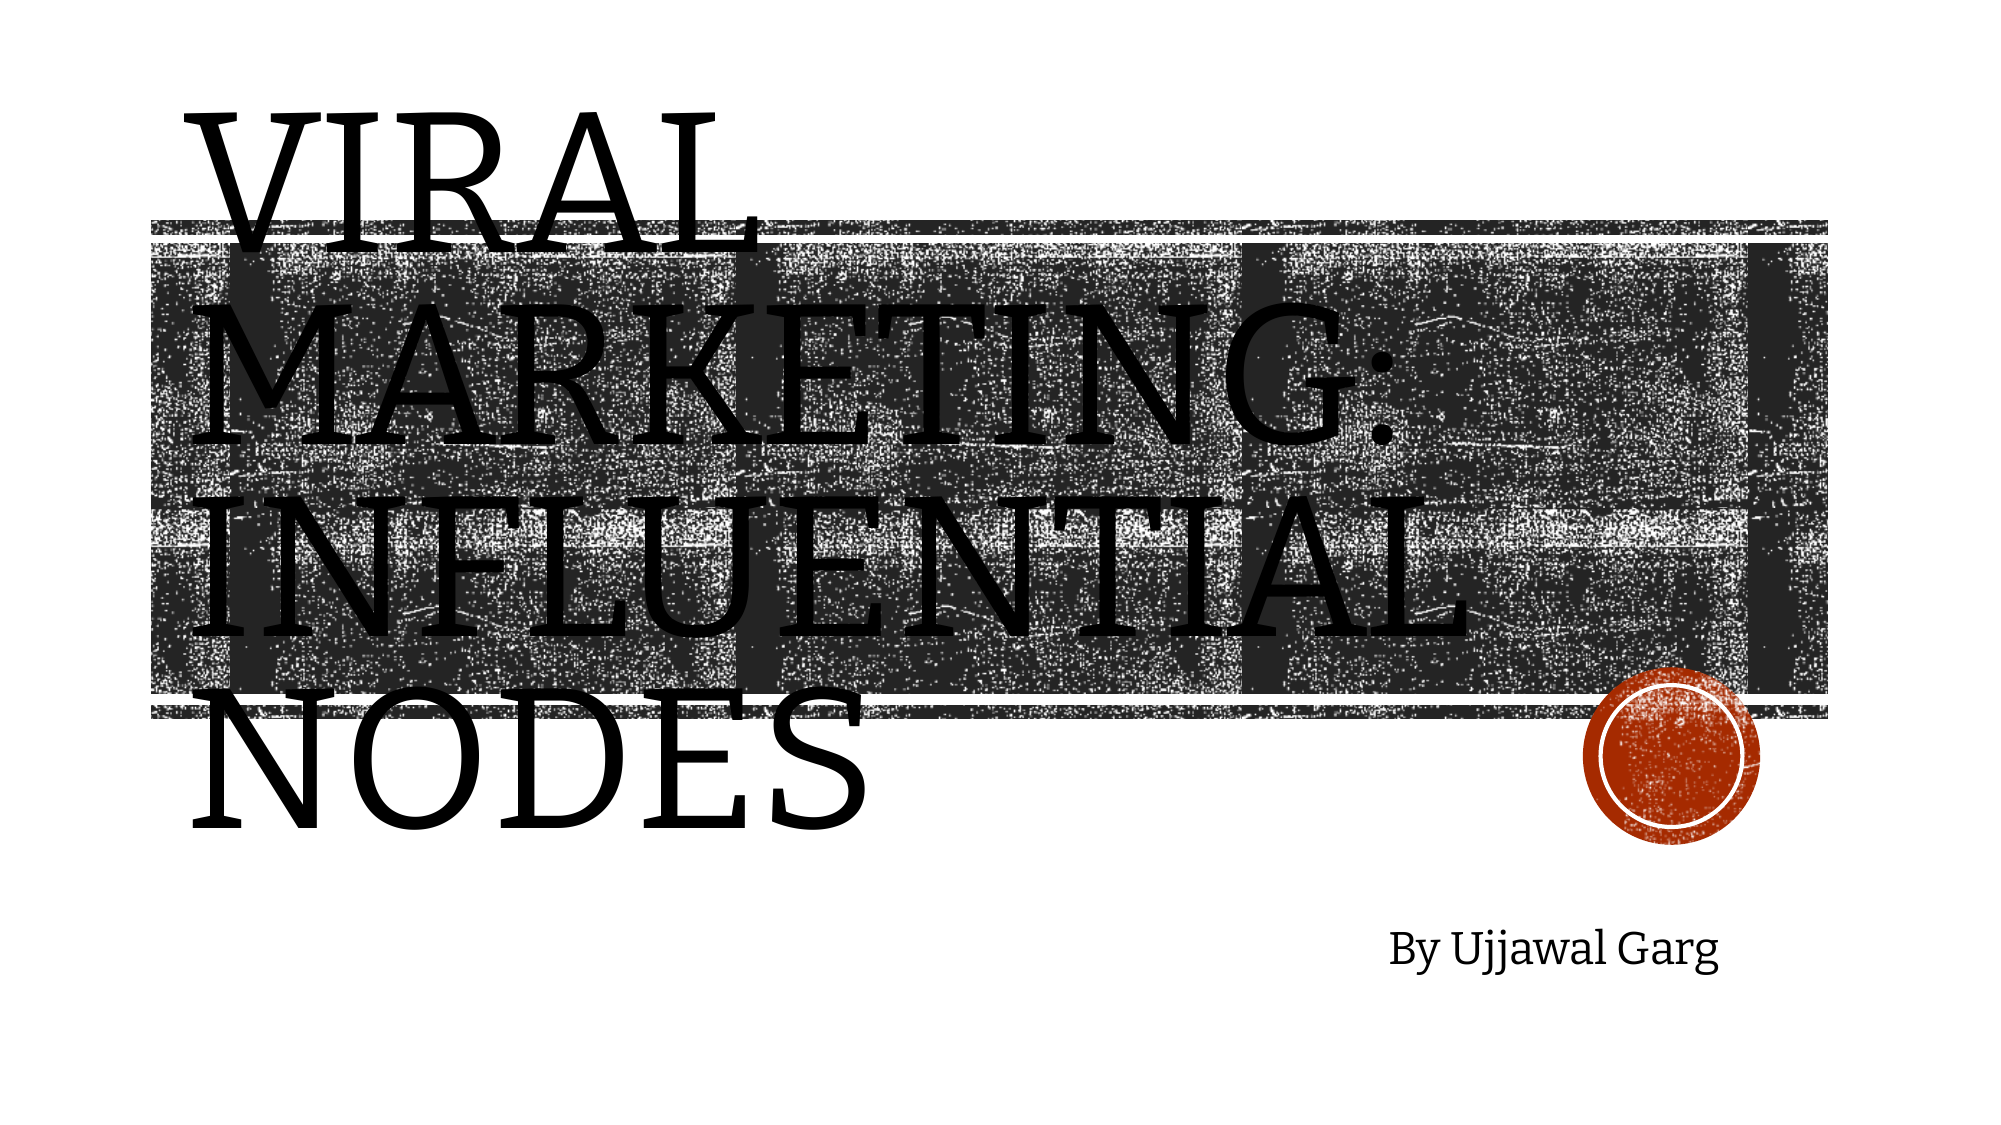

# Viral Marketing: Influential nodes
By Ujjawal Garg